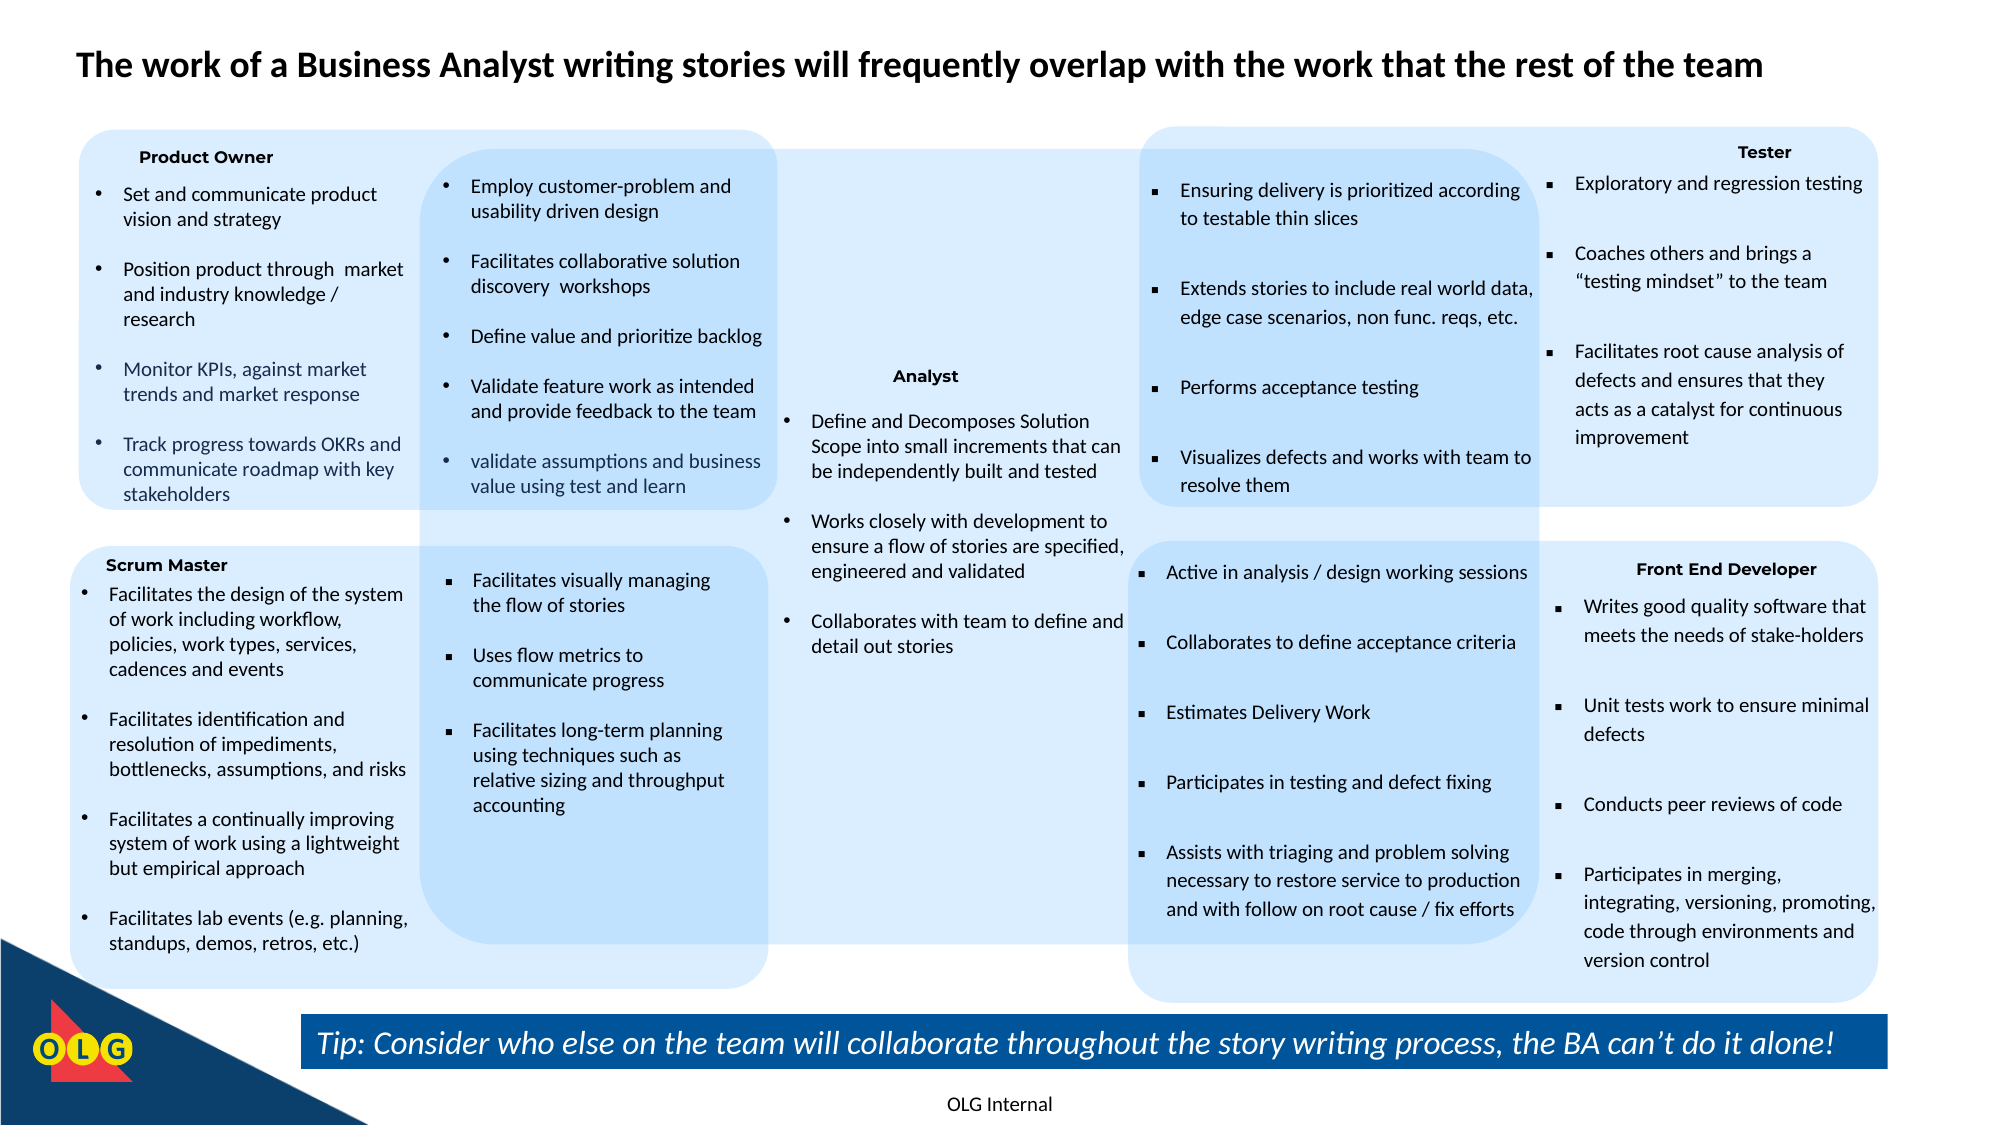

The work of a Business Analyst writing stories will frequently overlap with the work that the rest of the team

Tester

Product Owner

Exploratory and regression testing

Coaches others and brings a “testing mindset” to the team

Facilitates root cause analysis of defects and ensures that they acts as a catalyst for continuous improvement
Ensuring delivery is prioritized according to testable thin slices

Extends stories to include real world data, edge case scenarios, non func. reqs, etc.

Performs acceptance testing

Visualizes defects and works with team to  resolve them
Employ customer-problem and usability driven design

Facilitates collaborative solution discovery  workshops

Define value and prioritize backlog

Validate feature work as intended and provide feedback to the team

validate assumptions and business value using test and learn

Set and communicate product vision and strategy

Position product through  market and industry knowledge / research

Monitor KPIs, against market trends and market response

Track progress towards OKRs and communicate roadmap with key stakeholders
Analyst

Define and Decomposes Solution Scope into small increments that can be independently built and tested

Works closely with development to ensure a flow of stories are specified, engineered and validated

Collaborates with team to define and detail out stories
Scrum Master

Front End Developer

Active in analysis / design working sessions

Collaborates to define acceptance criteria

Estimates Delivery Work

Participates in testing and defect fixing

Assists with triaging and problem solving necessary to restore service to production and with follow on root cause / fix efforts

Facilitates visually managing the flow of stories

Uses flow metrics to communicate progress

Facilitates long-term planning using techniques such as relative sizing and throughput accounting
Facilitates the design of the system of work including workflow, policies, work types, services, cadences and events

Facilitates identification and resolution of impediments, bottlenecks, assumptions, and risks

Facilitates a continually improving system of work using a lightweight but empirical approach

Facilitates lab events (e.g. planning, standups, demos, retros, etc.)
Writes good quality software that meets the needs of stake-holders

Unit tests work to ensure minimal defects

Conducts peer reviews of code

Participates in merging, integrating, versioning, promoting, code through environments and version control

Tip: Consider who else on the team will collaborate throughout the story writing process, the BA can’t do it alone!